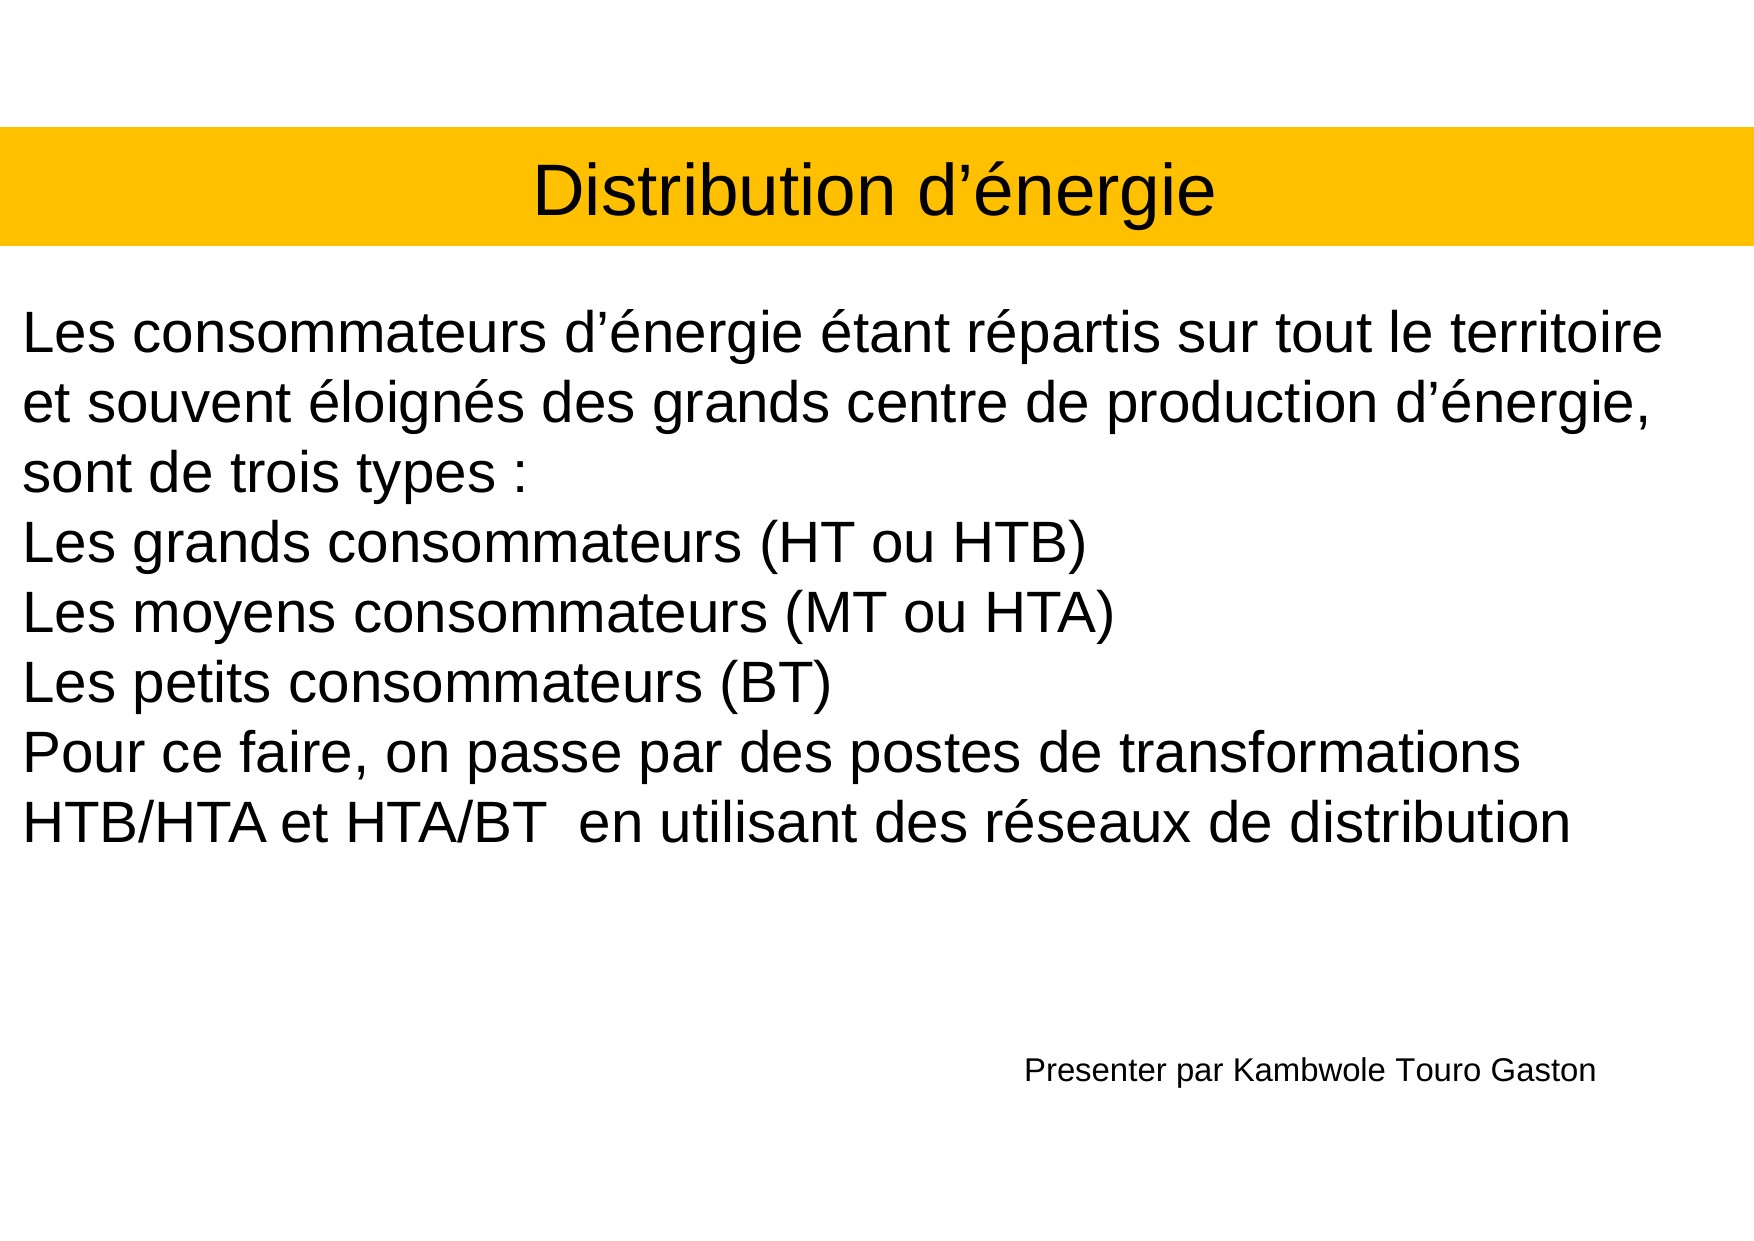

Distribution d’énergie
Les consommateurs d’énergie étant répartis sur tout le territoire  et souvent éloignés des grands centre de production d’énergie, sont de trois types :
Les grands consommateurs (HT ou HTB)
Les moyens consommateurs (MT ou HTA)
Les petits consommateurs (BT)
Pour ce faire, on passe par des postes de transformations  HTB/HTA et HTA/BT  en utilisant des réseaux de distribution
Presenter par Kambwole Touro Gaston